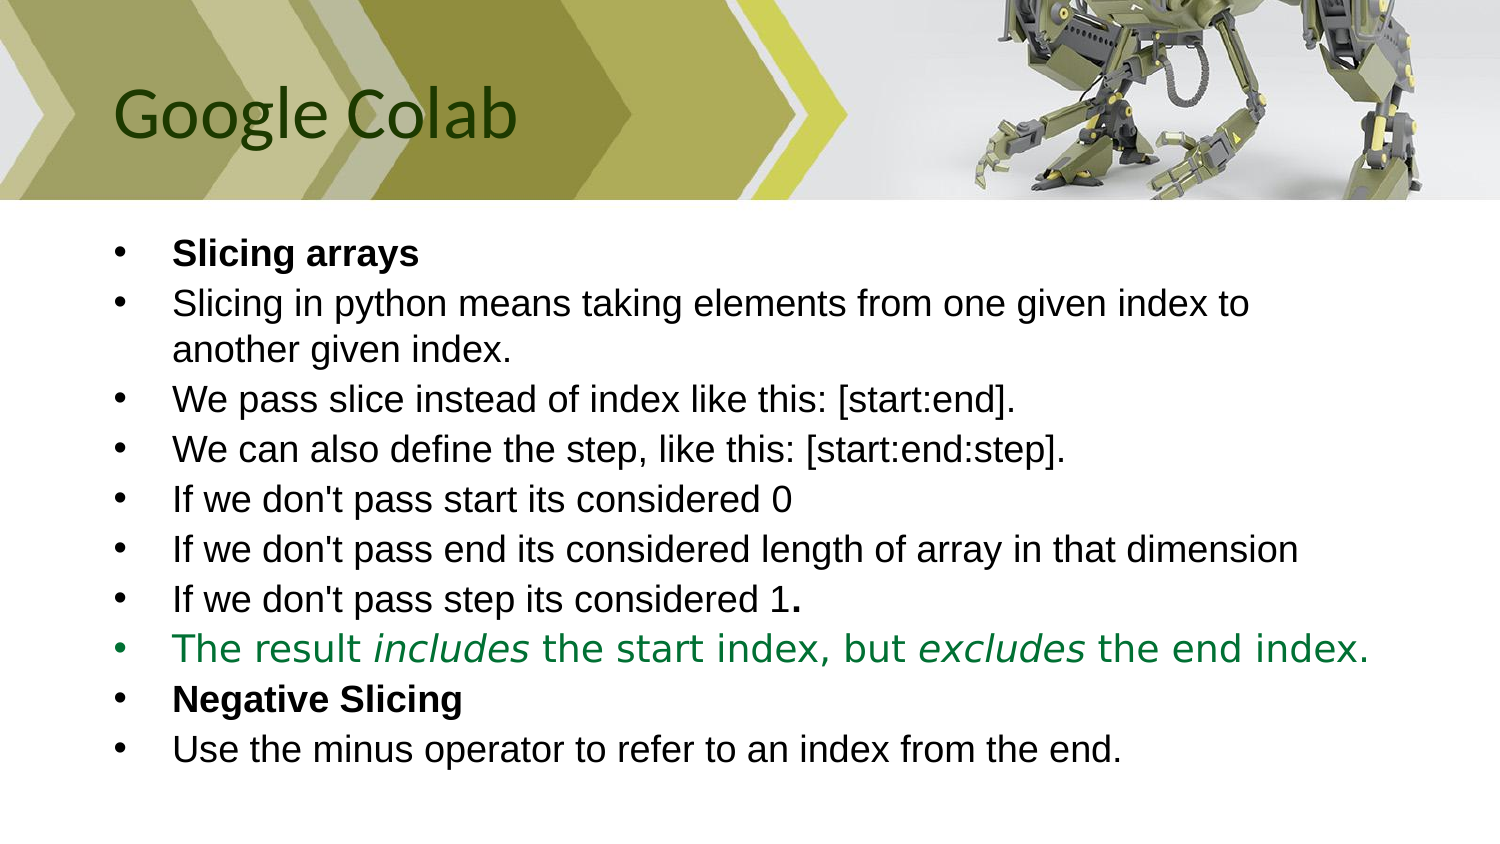

# Google Colab
Slicing arrays
Slicing in python means taking elements from one given index to another given index.
We pass slice instead of index like this: [start:end].
We can also define the step, like this: [start:end:step].
If we don't pass start its considered 0
If we don't pass end its considered length of array in that dimension
If we don't pass step its considered 1.
The result includes the start index, but excludes the end index.
Negative Slicing
Use the minus operator to refer to an index from the end.